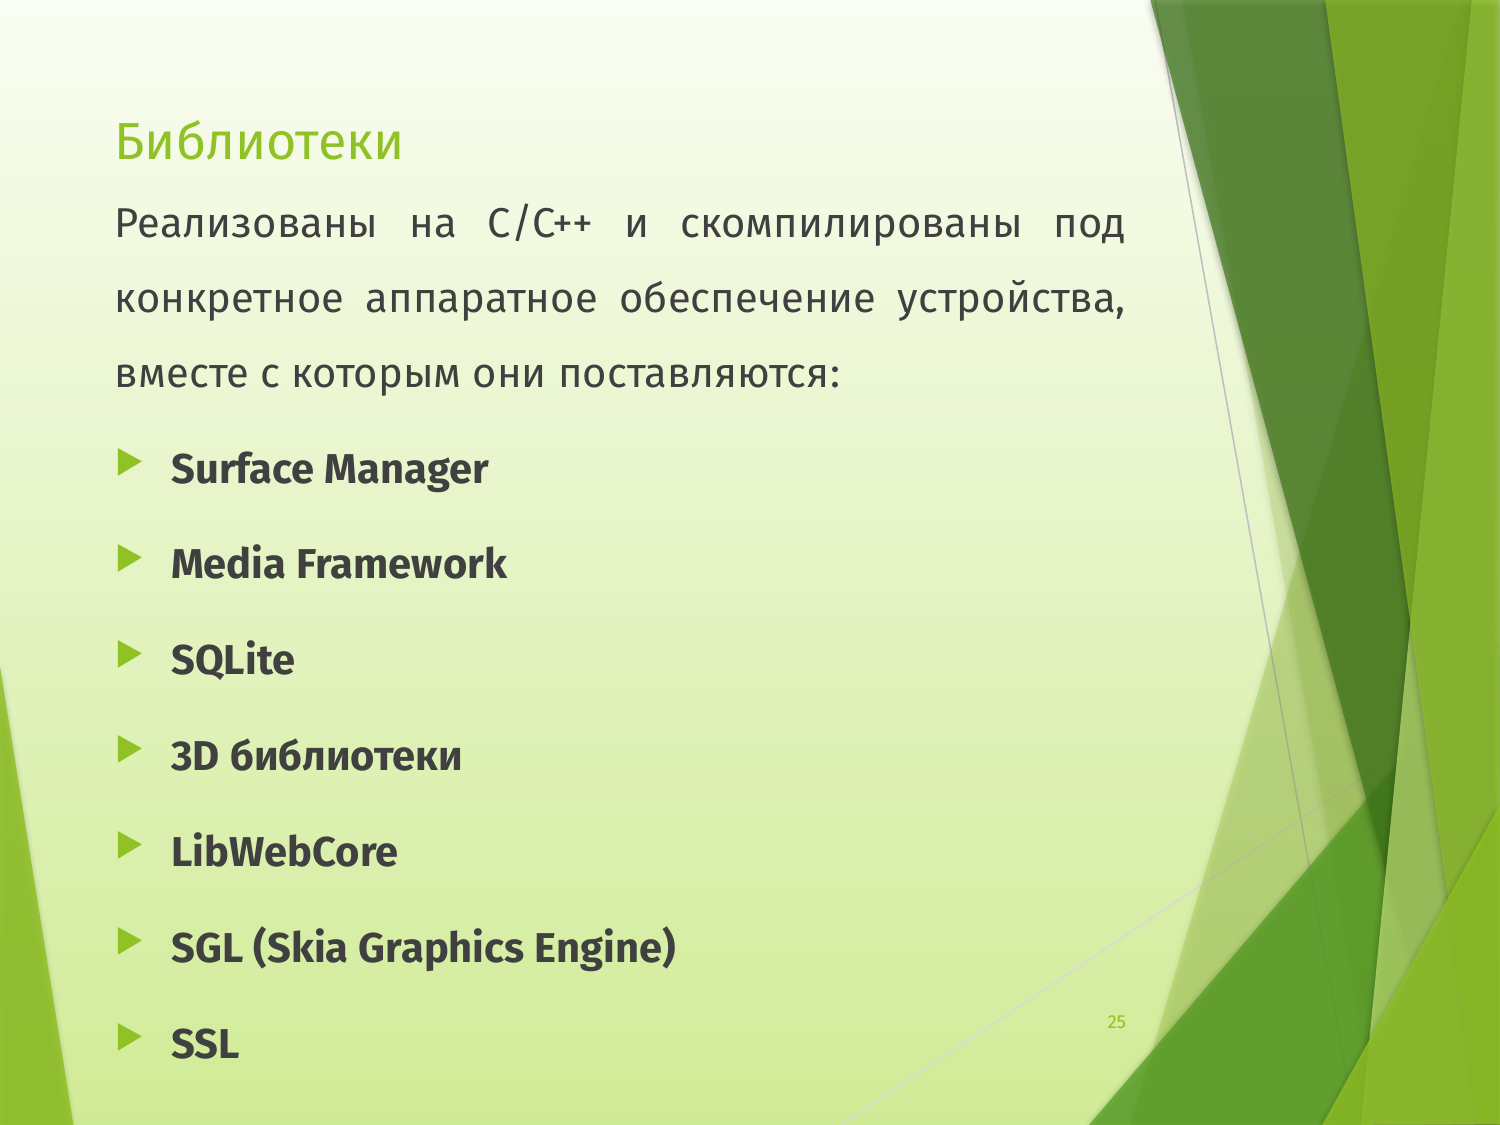

# Библиотеки
Реализованы на С/С++ и скомпилированы под конкретное аппаратное обеспечение устройства, вместе с которым они поставляются:
Surface Manager
Media Framework
SQLite
3D библиотеки
LibWebCore
SGL (Skia Graphics Engine)
SSL
25